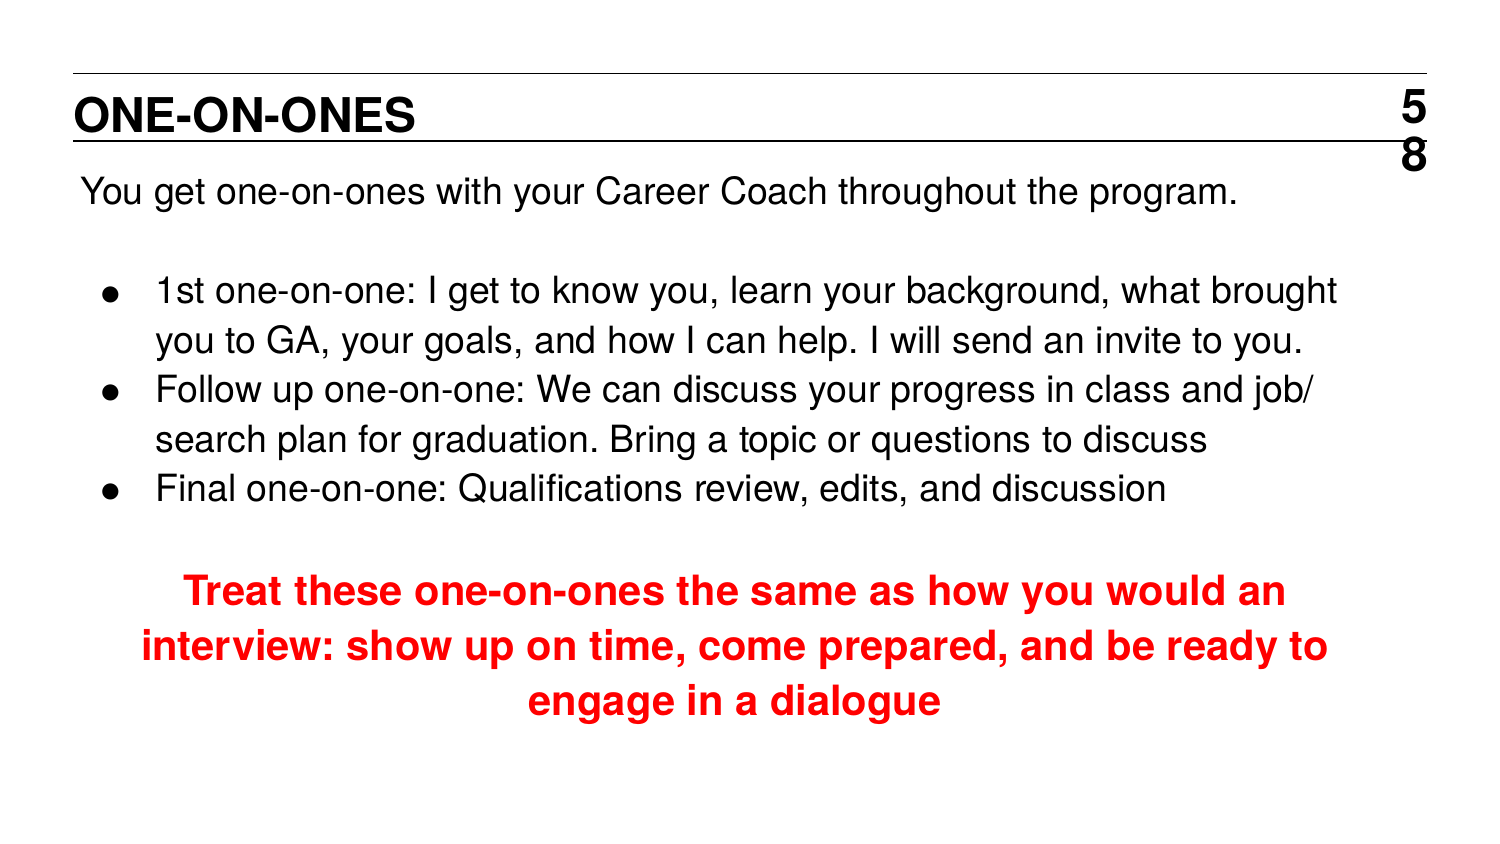

ONE-ON-ONES
58

You get one-on-ones with your Career Coach throughout the program.

1st one-on-one: I get to know you, learn your background, what brought you to GA, your goals, and how I can help. I will send an invite to you.
Follow up one-on-one: We can discuss your progress in class and job/ search plan for graduation. Bring a topic or questions to discuss
Final one-on-one: Qualifications review, edits, and discussion

Treat these one-on-ones the same as how you would an interview: show up on time, come prepared, and be ready to engage in a dialogue